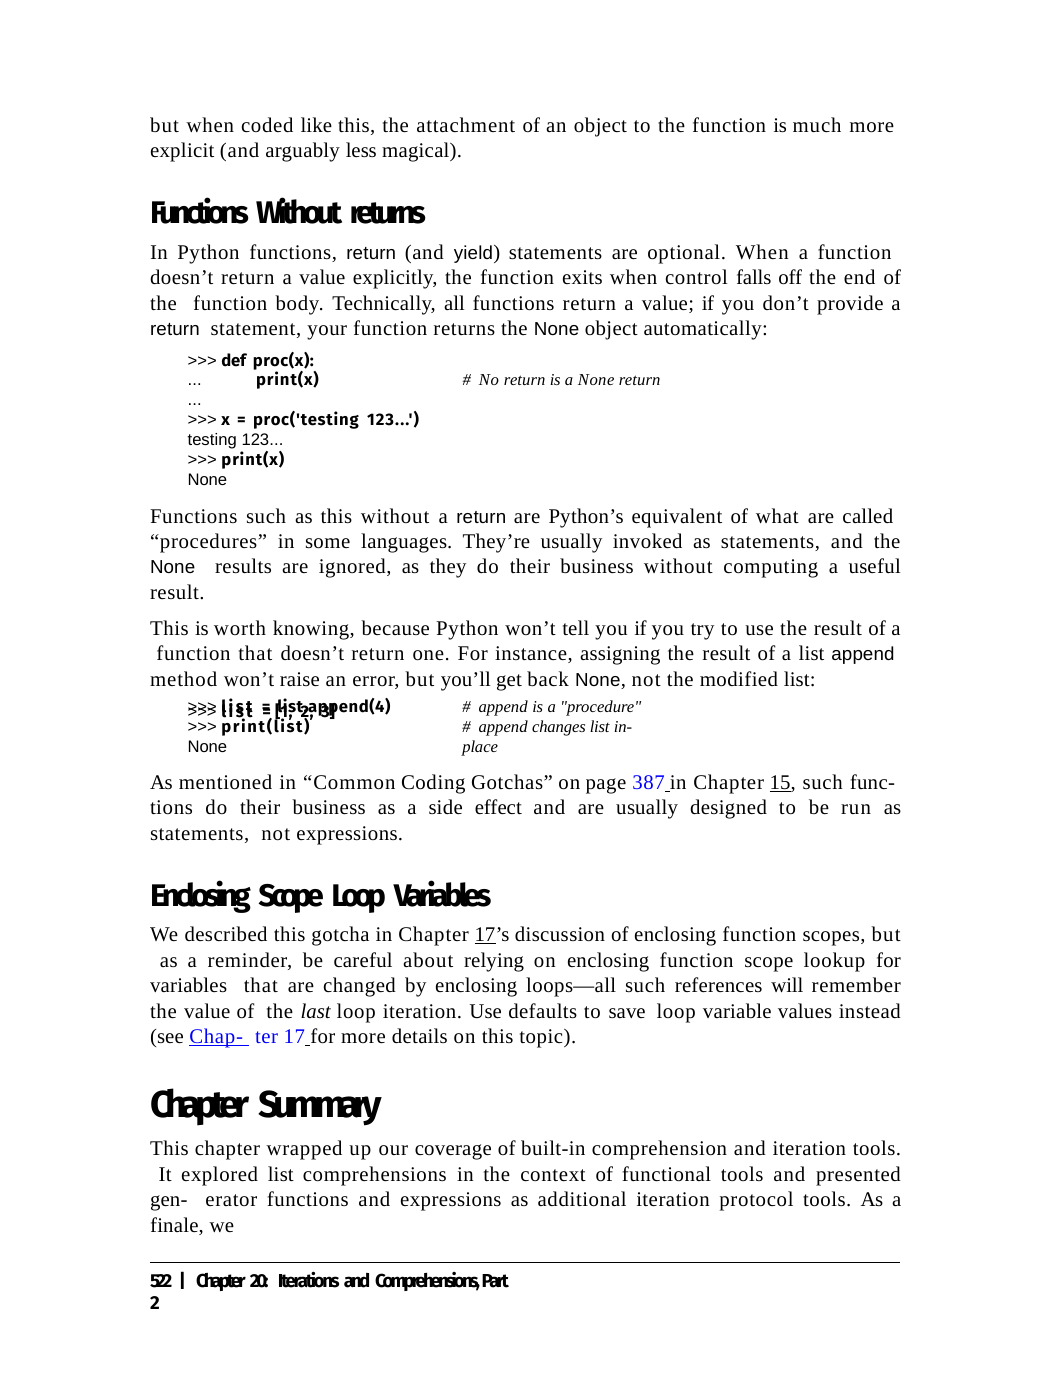

but when coded like this, the attachment of an object to the function is much more  explicit (and arguably less magical).

Functions Without returns
In Python functions, return (and yield) statements are optional. When a function  doesn’t return a value explicitly, the function exits when control falls off the end of the  function body. Technically, all functions return a value; if you don’t provide a return  statement, your function returns the None object automatically:
>>> def proc(x):
...	print(x)
...
>>> x = proc('testing 123...')
testing 123...
>>> print(x)
None
# No return is a None return
Functions such as this without a return are Python’s equivalent of what are called  “procedures” in some languages. They’re usually invoked as statements, and the None  results are ignored, as they do their business without computing a useful result.
This is worth knowing, because Python won’t tell you if you try to use the result of a  function that doesn’t return one. For instance, assigning the result of a list append  method won’t raise an error, but you’ll get back None, not the modified list:
>>> list = [1, 2, 3]
>>> list = list.append(4)
>>> print(list)
None
# append is a "procedure"
# append changes list in-place
As mentioned in “Common Coding Gotchas” on page 387 in Chapter 15, such func-  tions do their business as a side effect and are usually designed to be run as statements,  not expressions.

Enclosing Scope Loop Variables
We described this gotcha in Chapter 17’s discussion of enclosing function scopes, but  as a reminder, be careful about relying on enclosing function scope lookup for variables  that are changed by enclosing loops—all such references will remember the value of  the last loop iteration. Use defaults to save loop variable values instead (see Chap-  ter 17 for more details on this topic).

Chapter Summary
This chapter wrapped up our coverage of built-in comprehension and iteration tools.  It explored list comprehensions in the context of functional tools and presented gen-  erator functions and expressions as additional iteration protocol tools. As a finale, we

522  |  Chapter 20:  Iterations and Comprehensions, Part 2